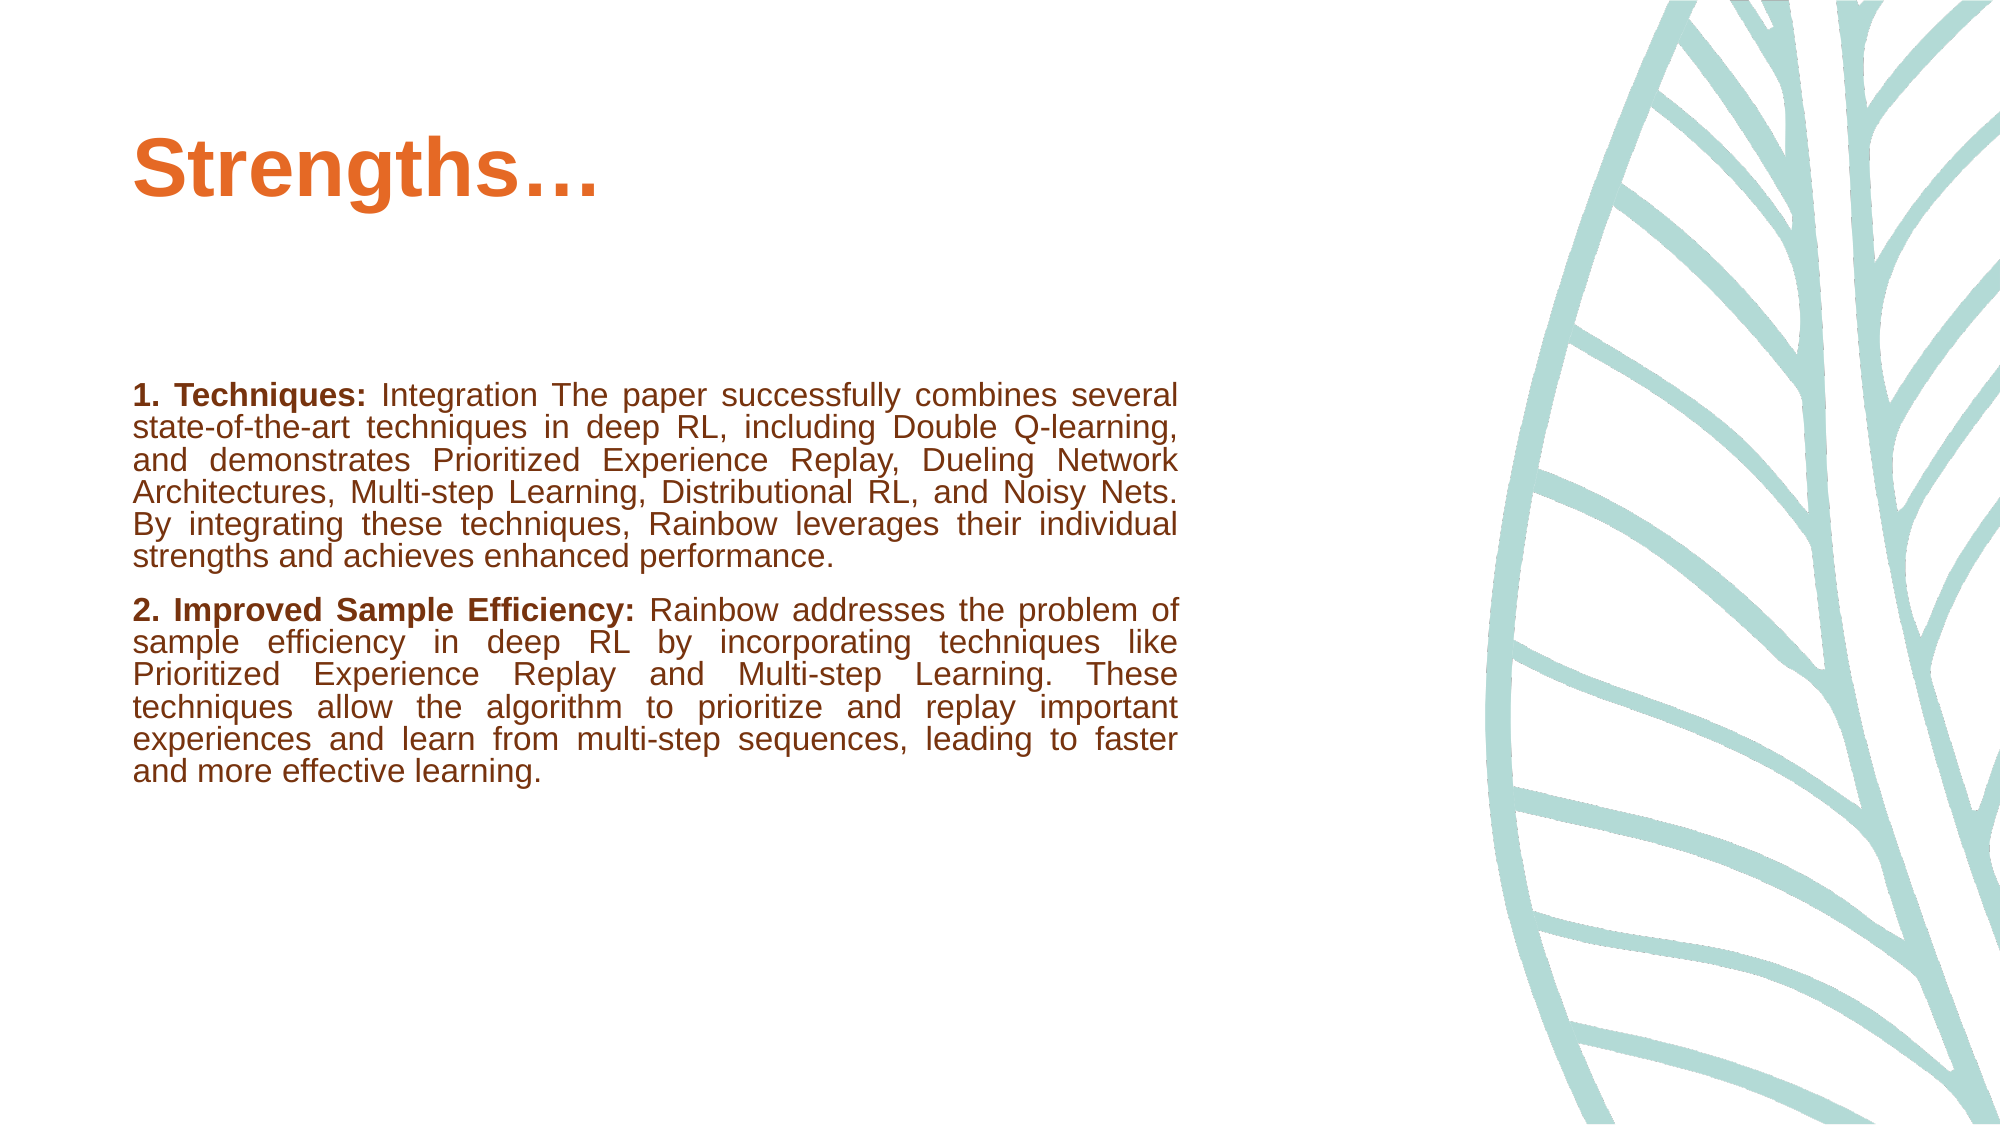

# Strengths…

 Techniques: Integration The paper successfully combines several state-of-the-art techniques in deep RL, including Double Q-learning, and demonstrates Prioritized Experience Replay, Dueling Network Architectures, Multi-step Learning, Distributional RL, and Noisy Nets. By integrating these techniques, Rainbow leverages their individual strengths and achieves enhanced performance.
 Improved Sample Efficiency: Rainbow addresses the problem of sample efficiency in deep RL by incorporating techniques like Prioritized Experience Replay and Multi-step Learning. These techniques allow the algorithm to prioritize and replay important experiences and learn from multi-step sequences, leading to faster and more effective learning.